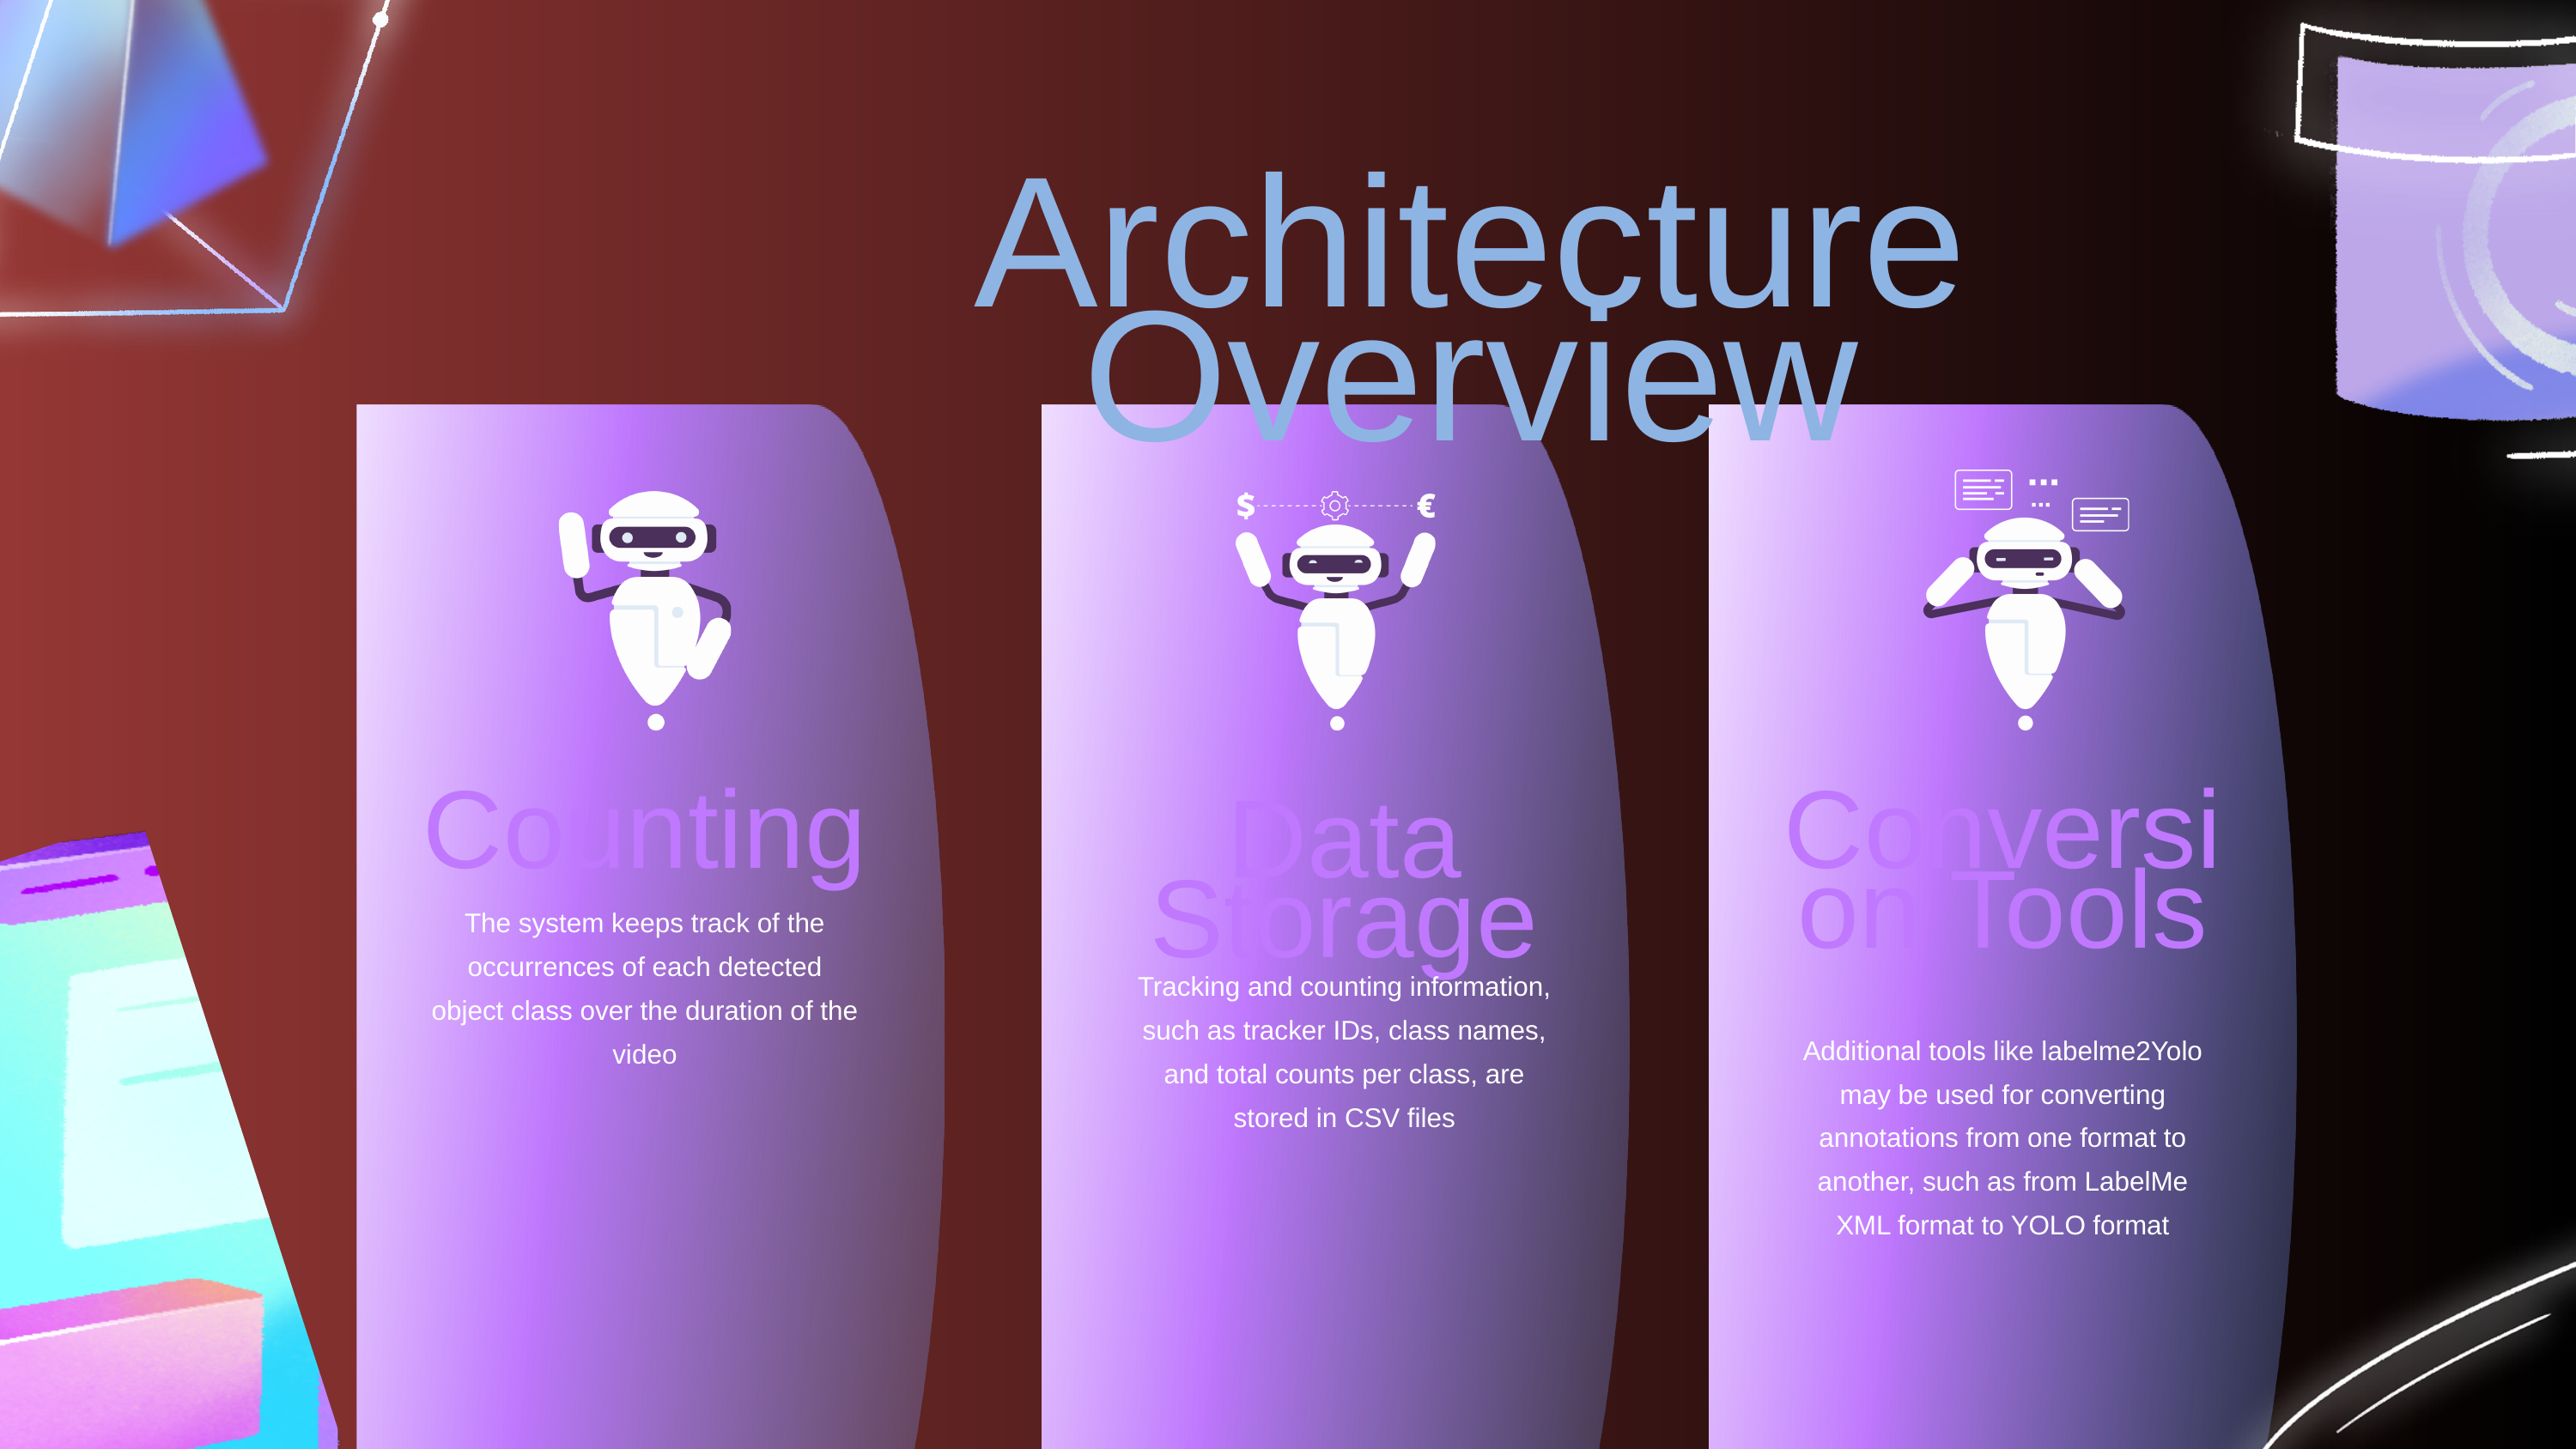

Architecture Overview

Counting
Conversion Tools
Data Storage

The system keeps track of the occurrences of each detected object class over the duration of the video
Tracking and counting information, such as tracker IDs, class names, and total counts per class, are stored in CSV files

Additional tools like labelme2Yolo may be used for converting annotations from one format to another, such as from LabelMe XML format to YOLO format